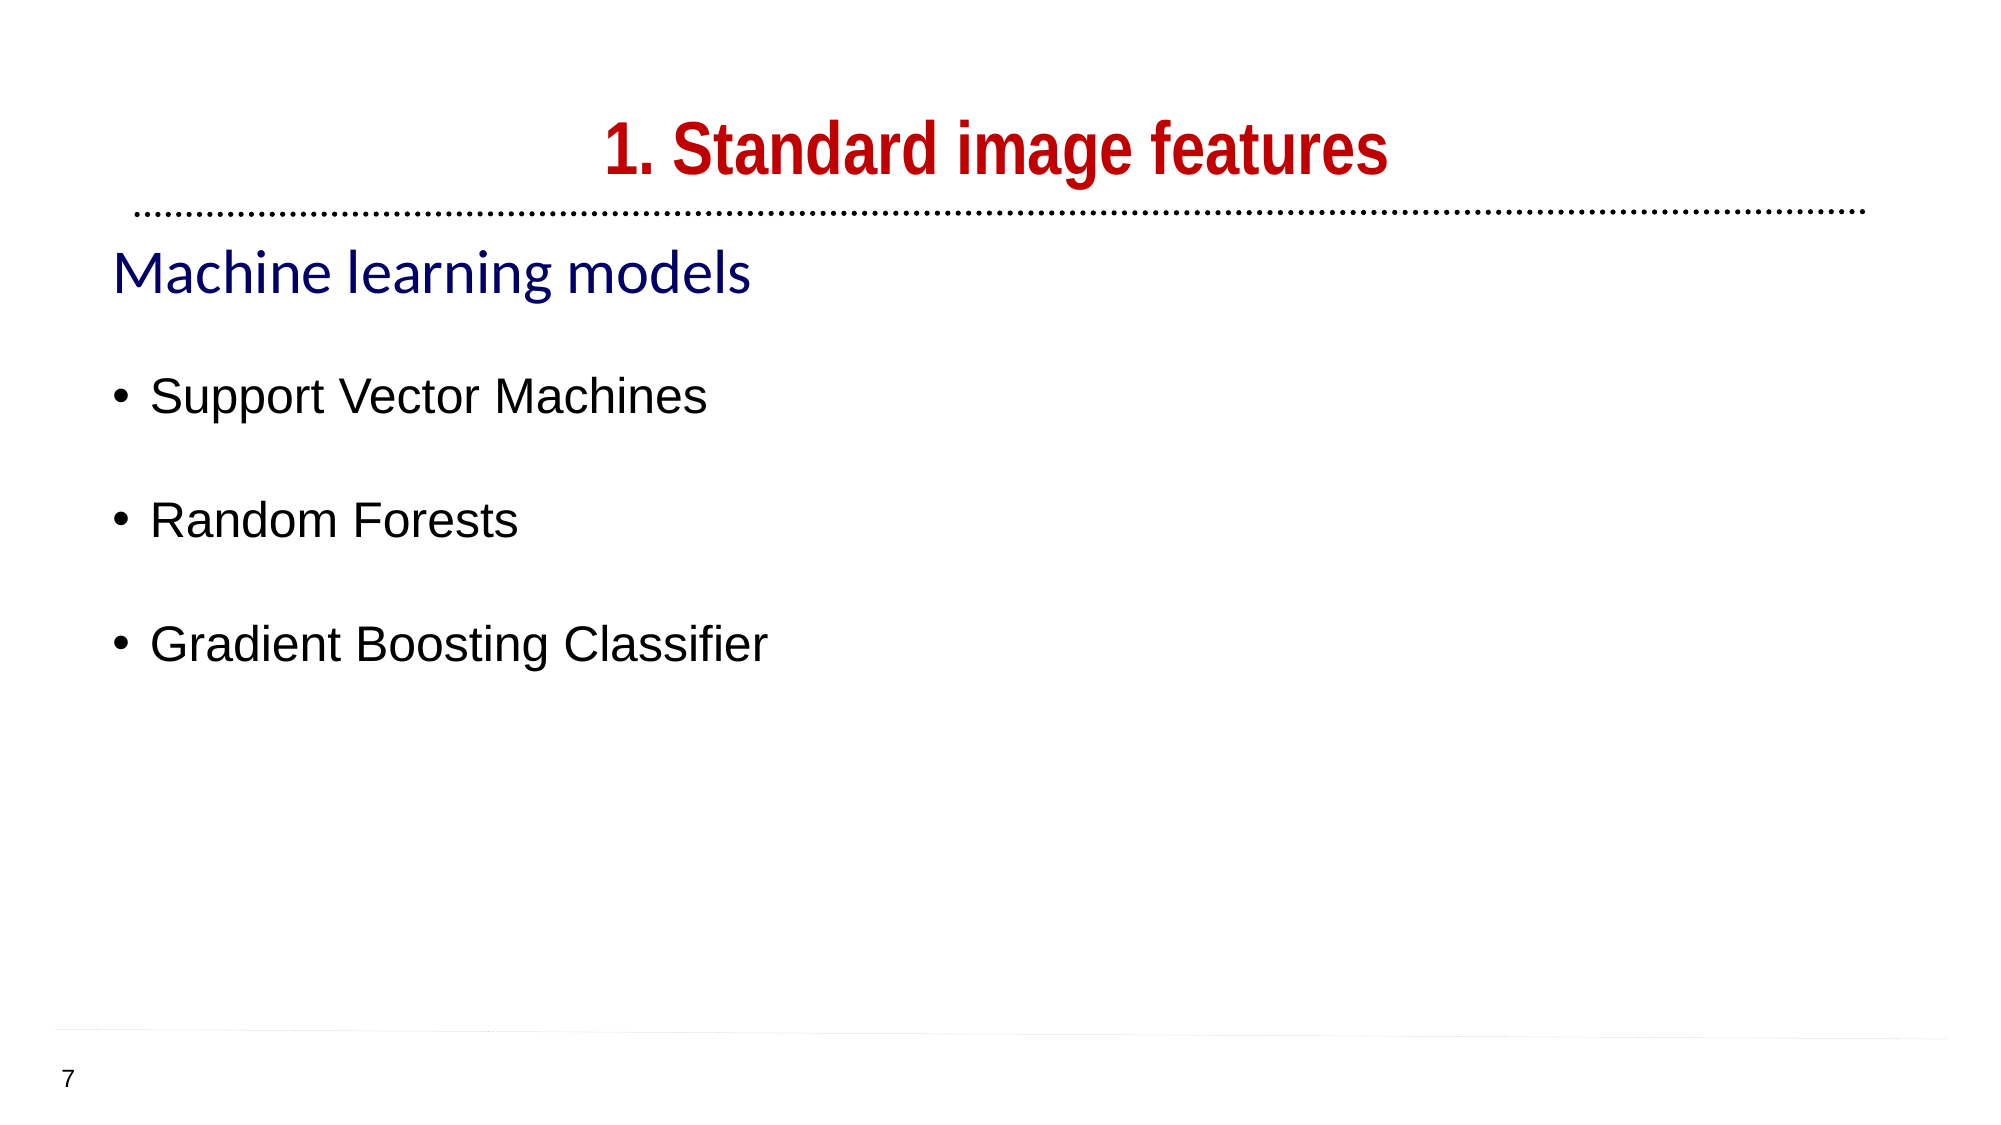

# 1. Standard image features
Machine learning models
Support Vector Machines

Random Forests

Gradient Boosting Classifier